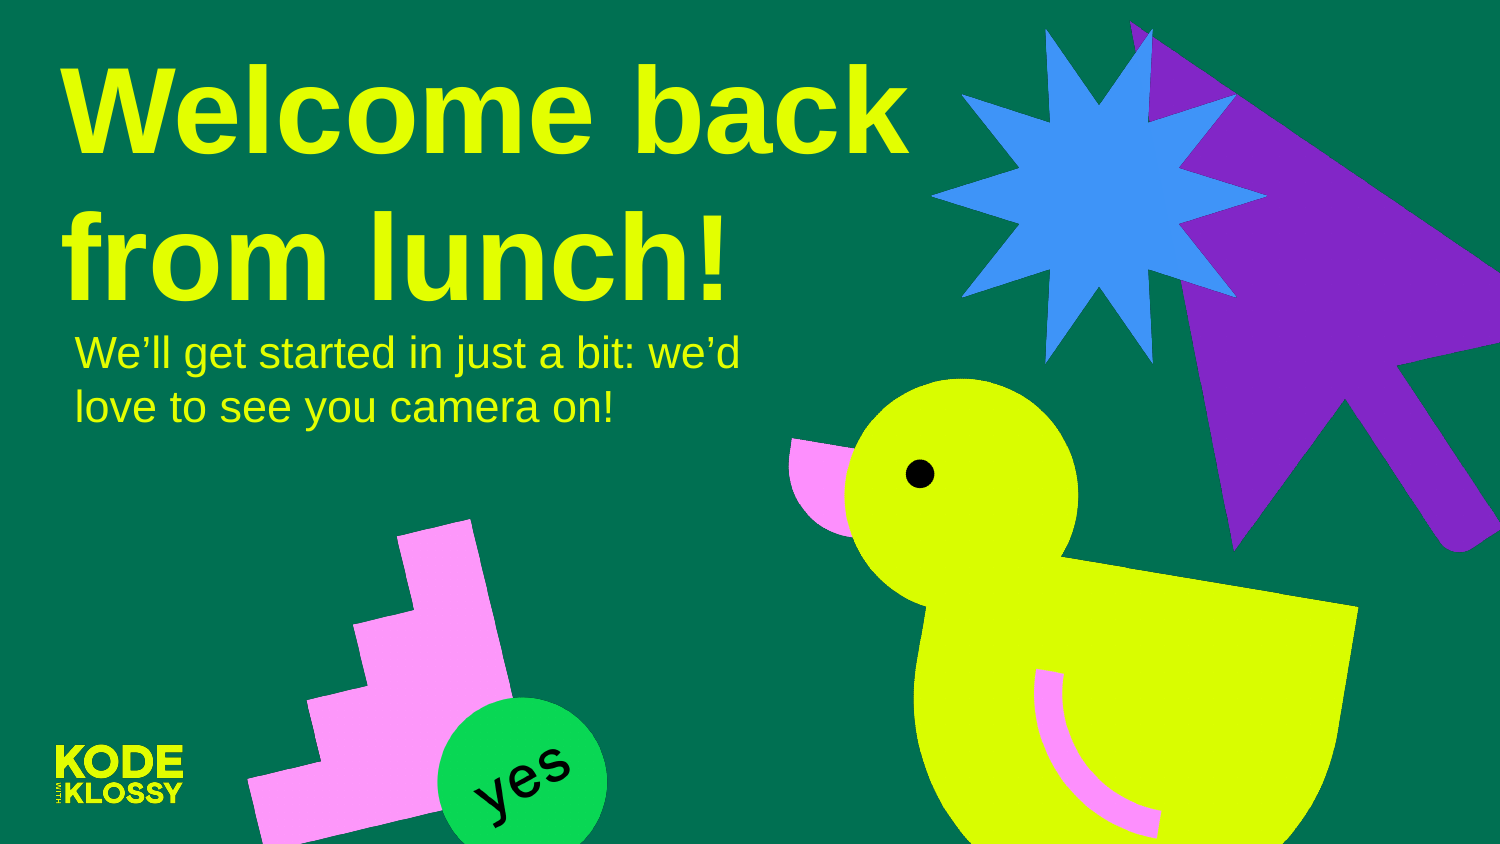

# Welcome back from lunch!
We’ll get started in just a bit: we’d love to see you camera on!